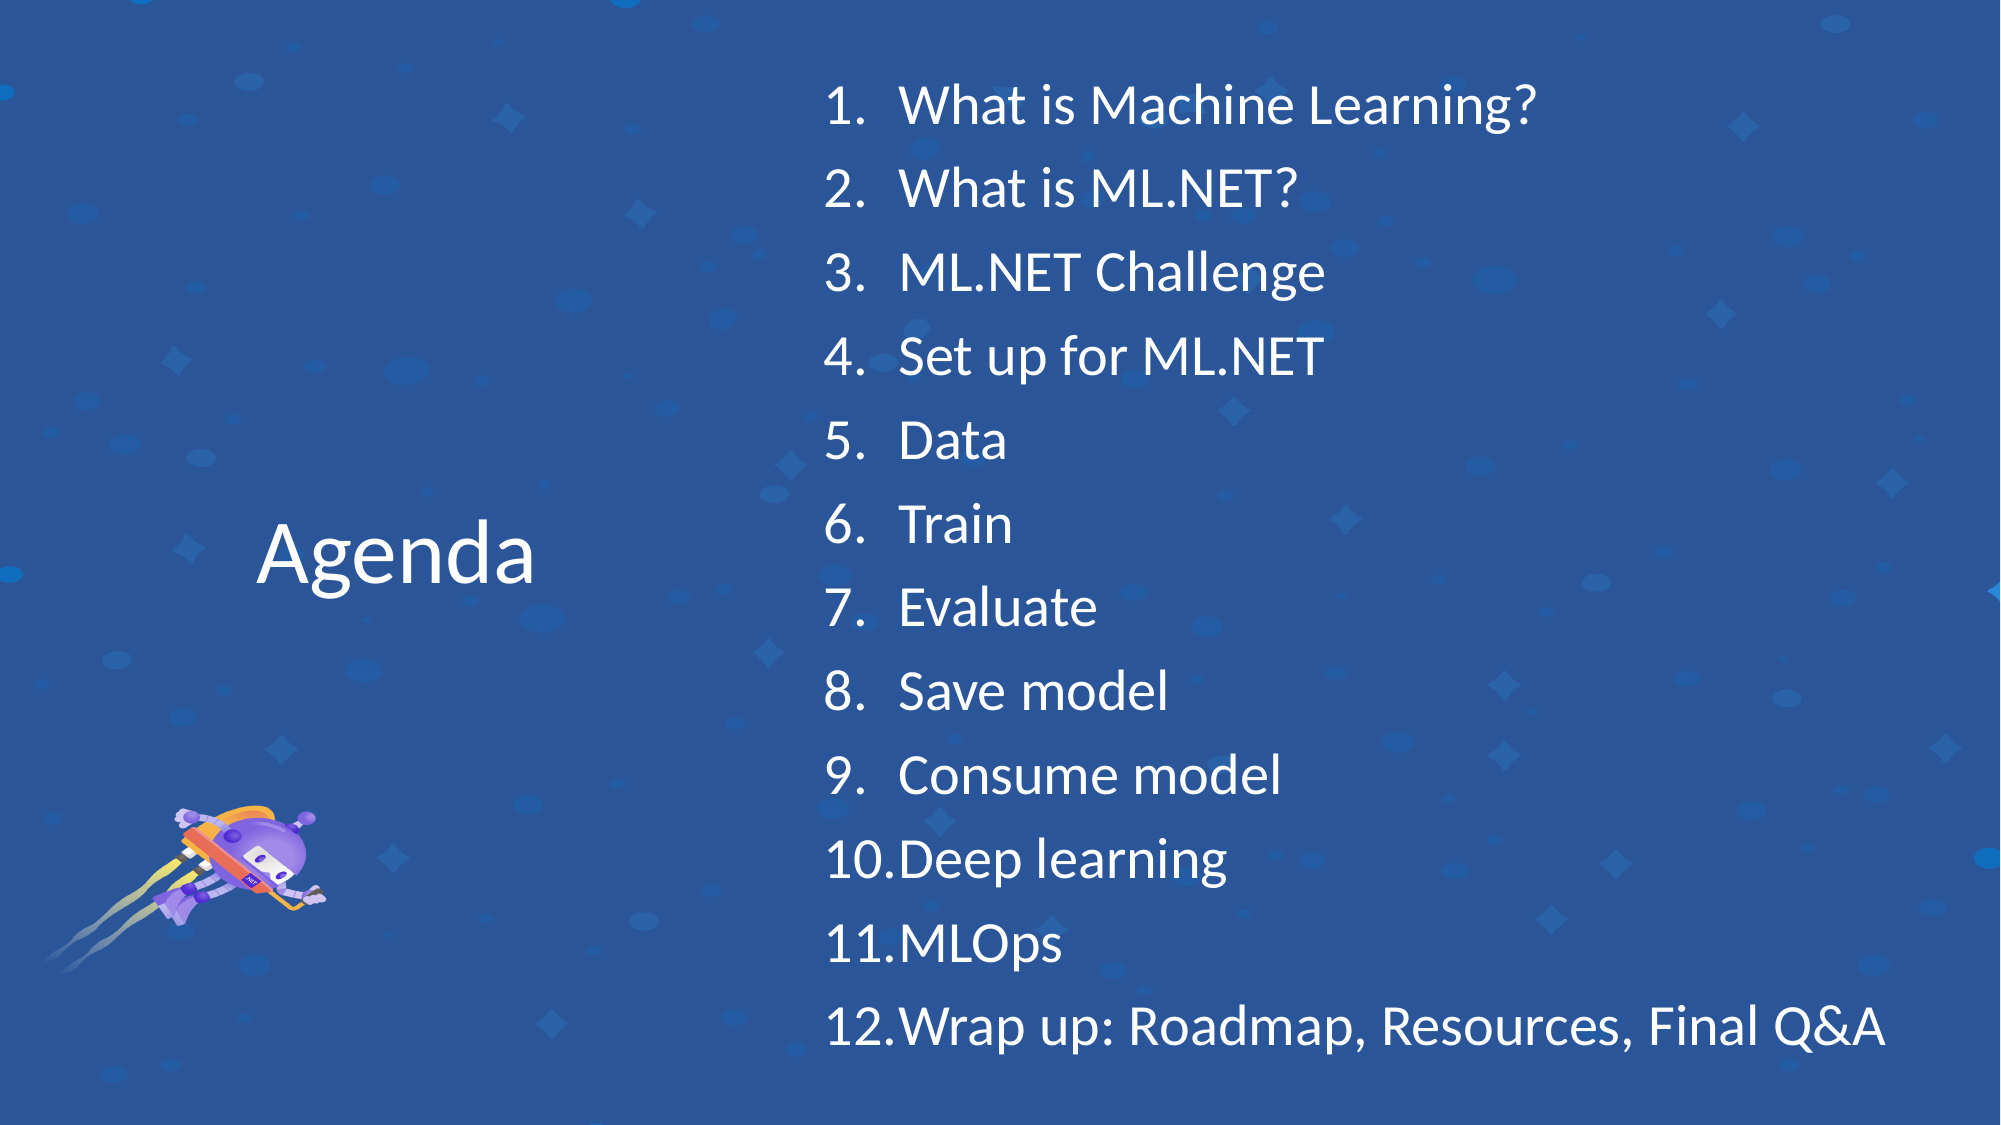

What is Machine Learning?
What is ML.NET?
ML.NET Challenge
Set up for ML.NET
Data
Train
Evaluate
Save model
Consume model
Deep learning
MLOps
Wrap up: Roadmap, Resources, Final Q&A
Agenda